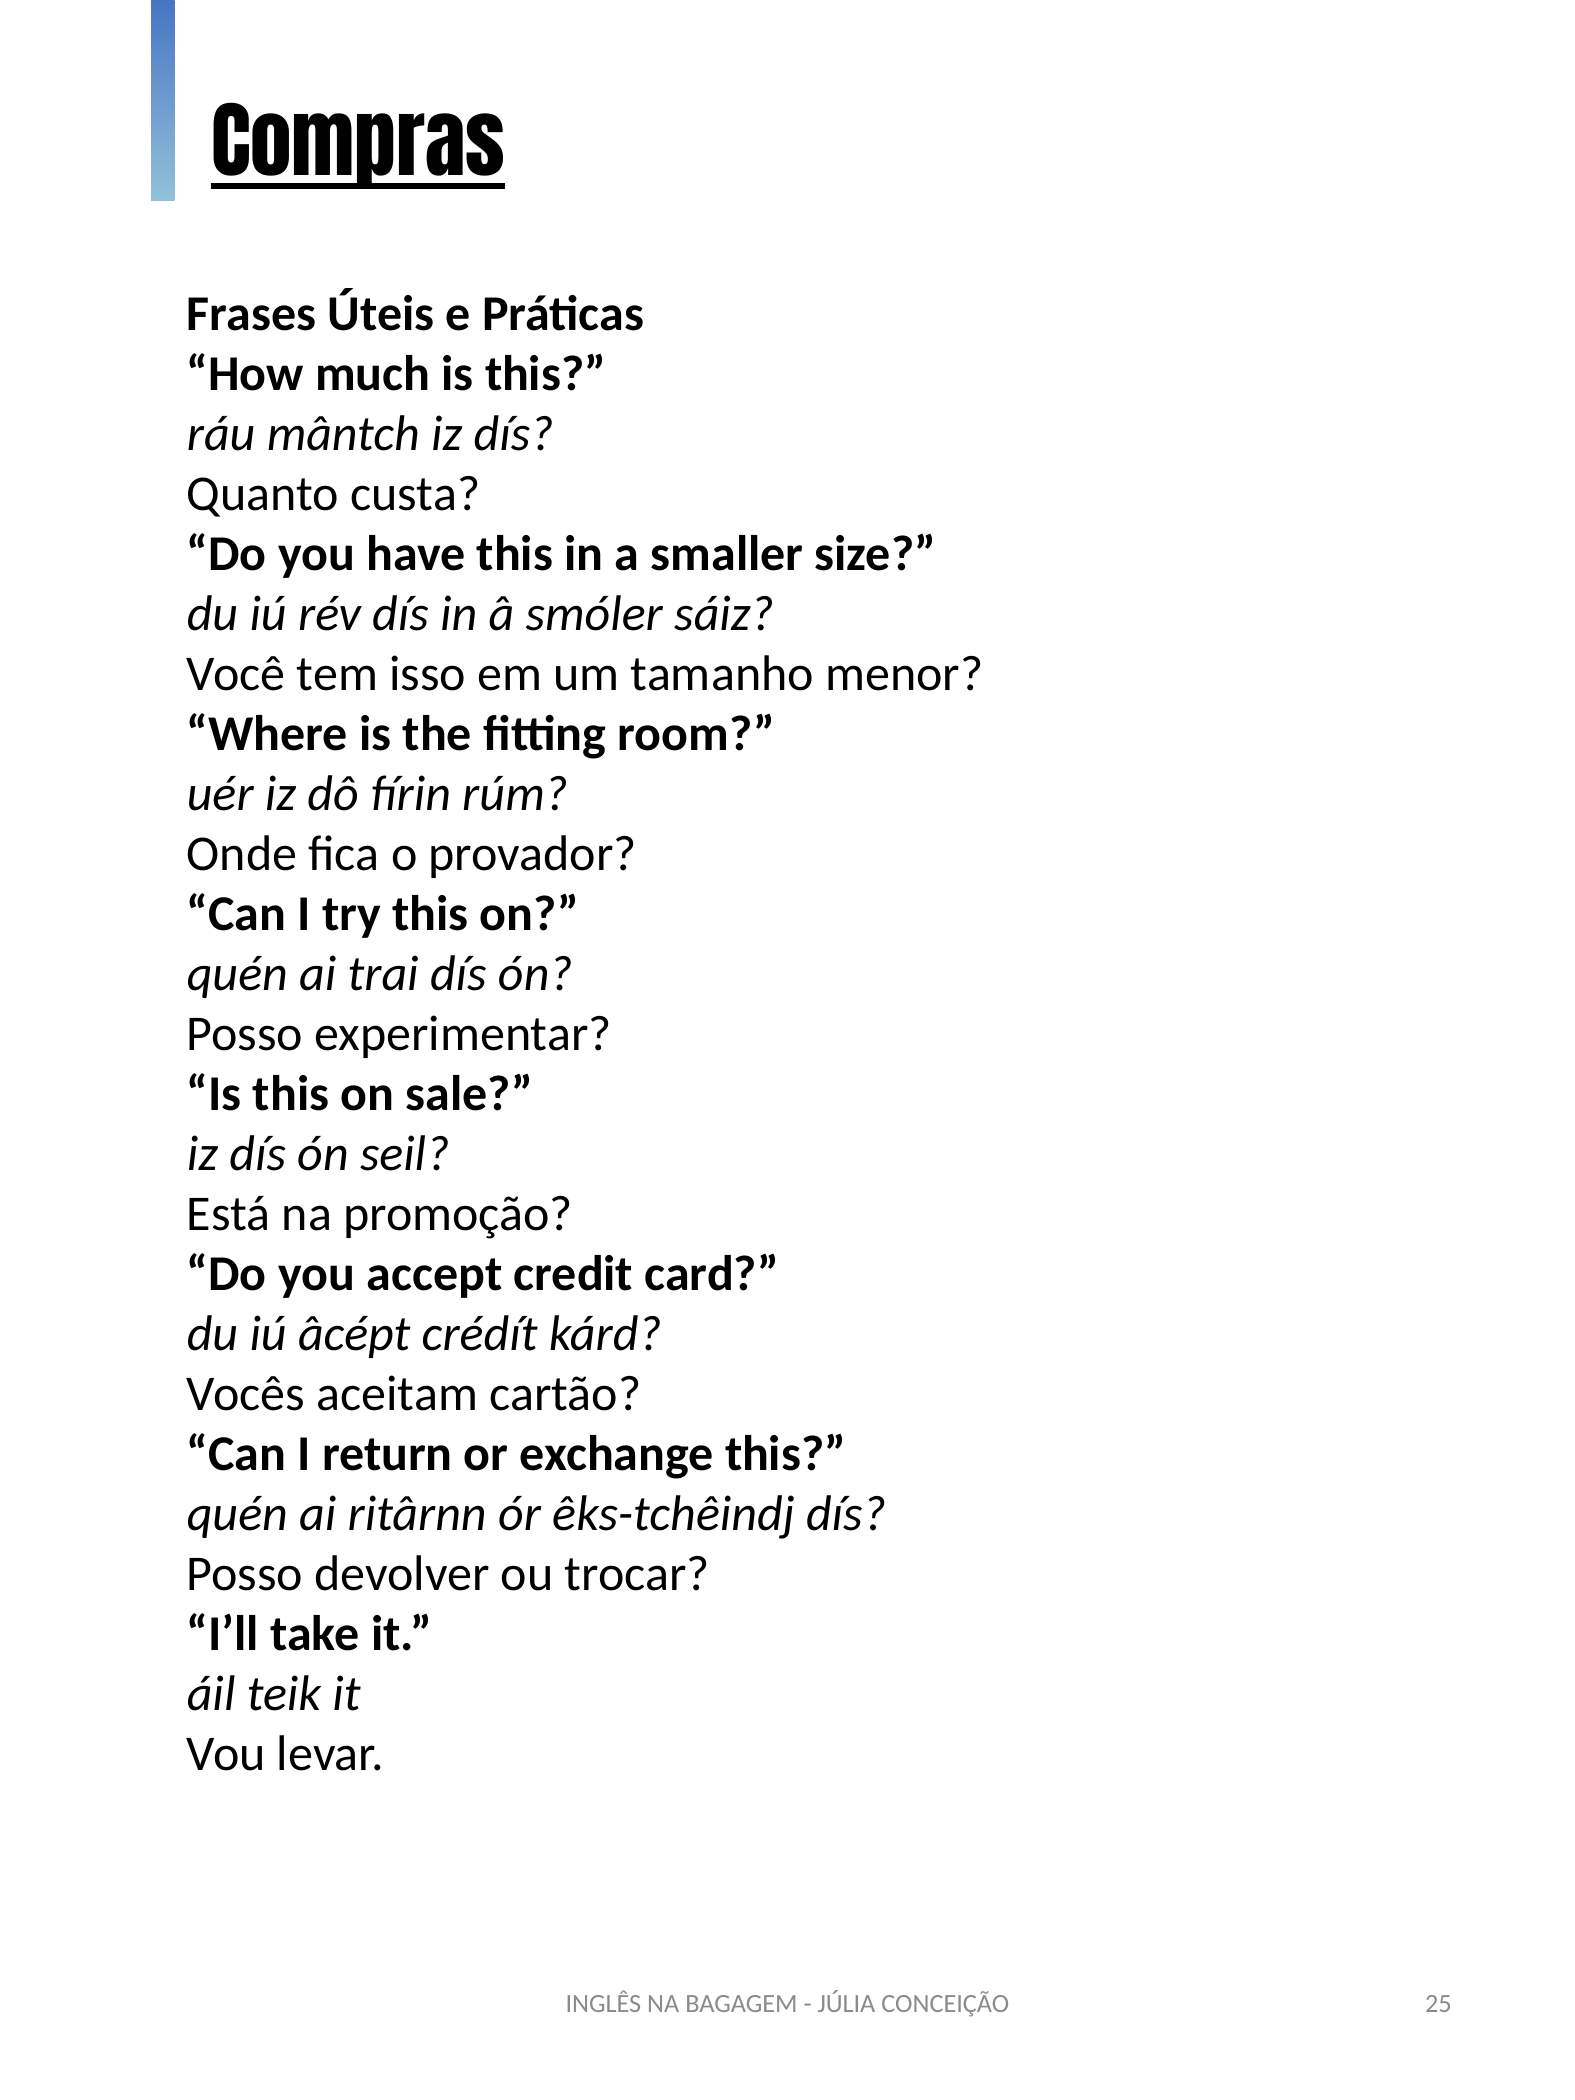

Compras
Frases Úteis e Práticas
“How much is this?”
ráu mântch iz dís?
Quanto custa?
“Do you have this in a smaller size?”
du iú rév dís in â smóler sáiz?
Você tem isso em um tamanho menor?
“Where is the fitting room?”
uér iz dô fírin rúm?
Onde fica o provador?
“Can I try this on?”
quén ai trai dís ón?
Posso experimentar?
“Is this on sale?”
iz dís ón seil?
Está na promoção?
“Do you accept credit card?”
du iú âcépt crédít kárd?
Vocês aceitam cartão?
“Can I return or exchange this?”
quén ai ritârnn ór êks-tchêindj dís?
Posso devolver ou trocar?
“I’ll take it.”
áil teik it
Vou levar.

INGLÊS NA BAGAGEM - JÚLIA CONCEIÇÃO
25